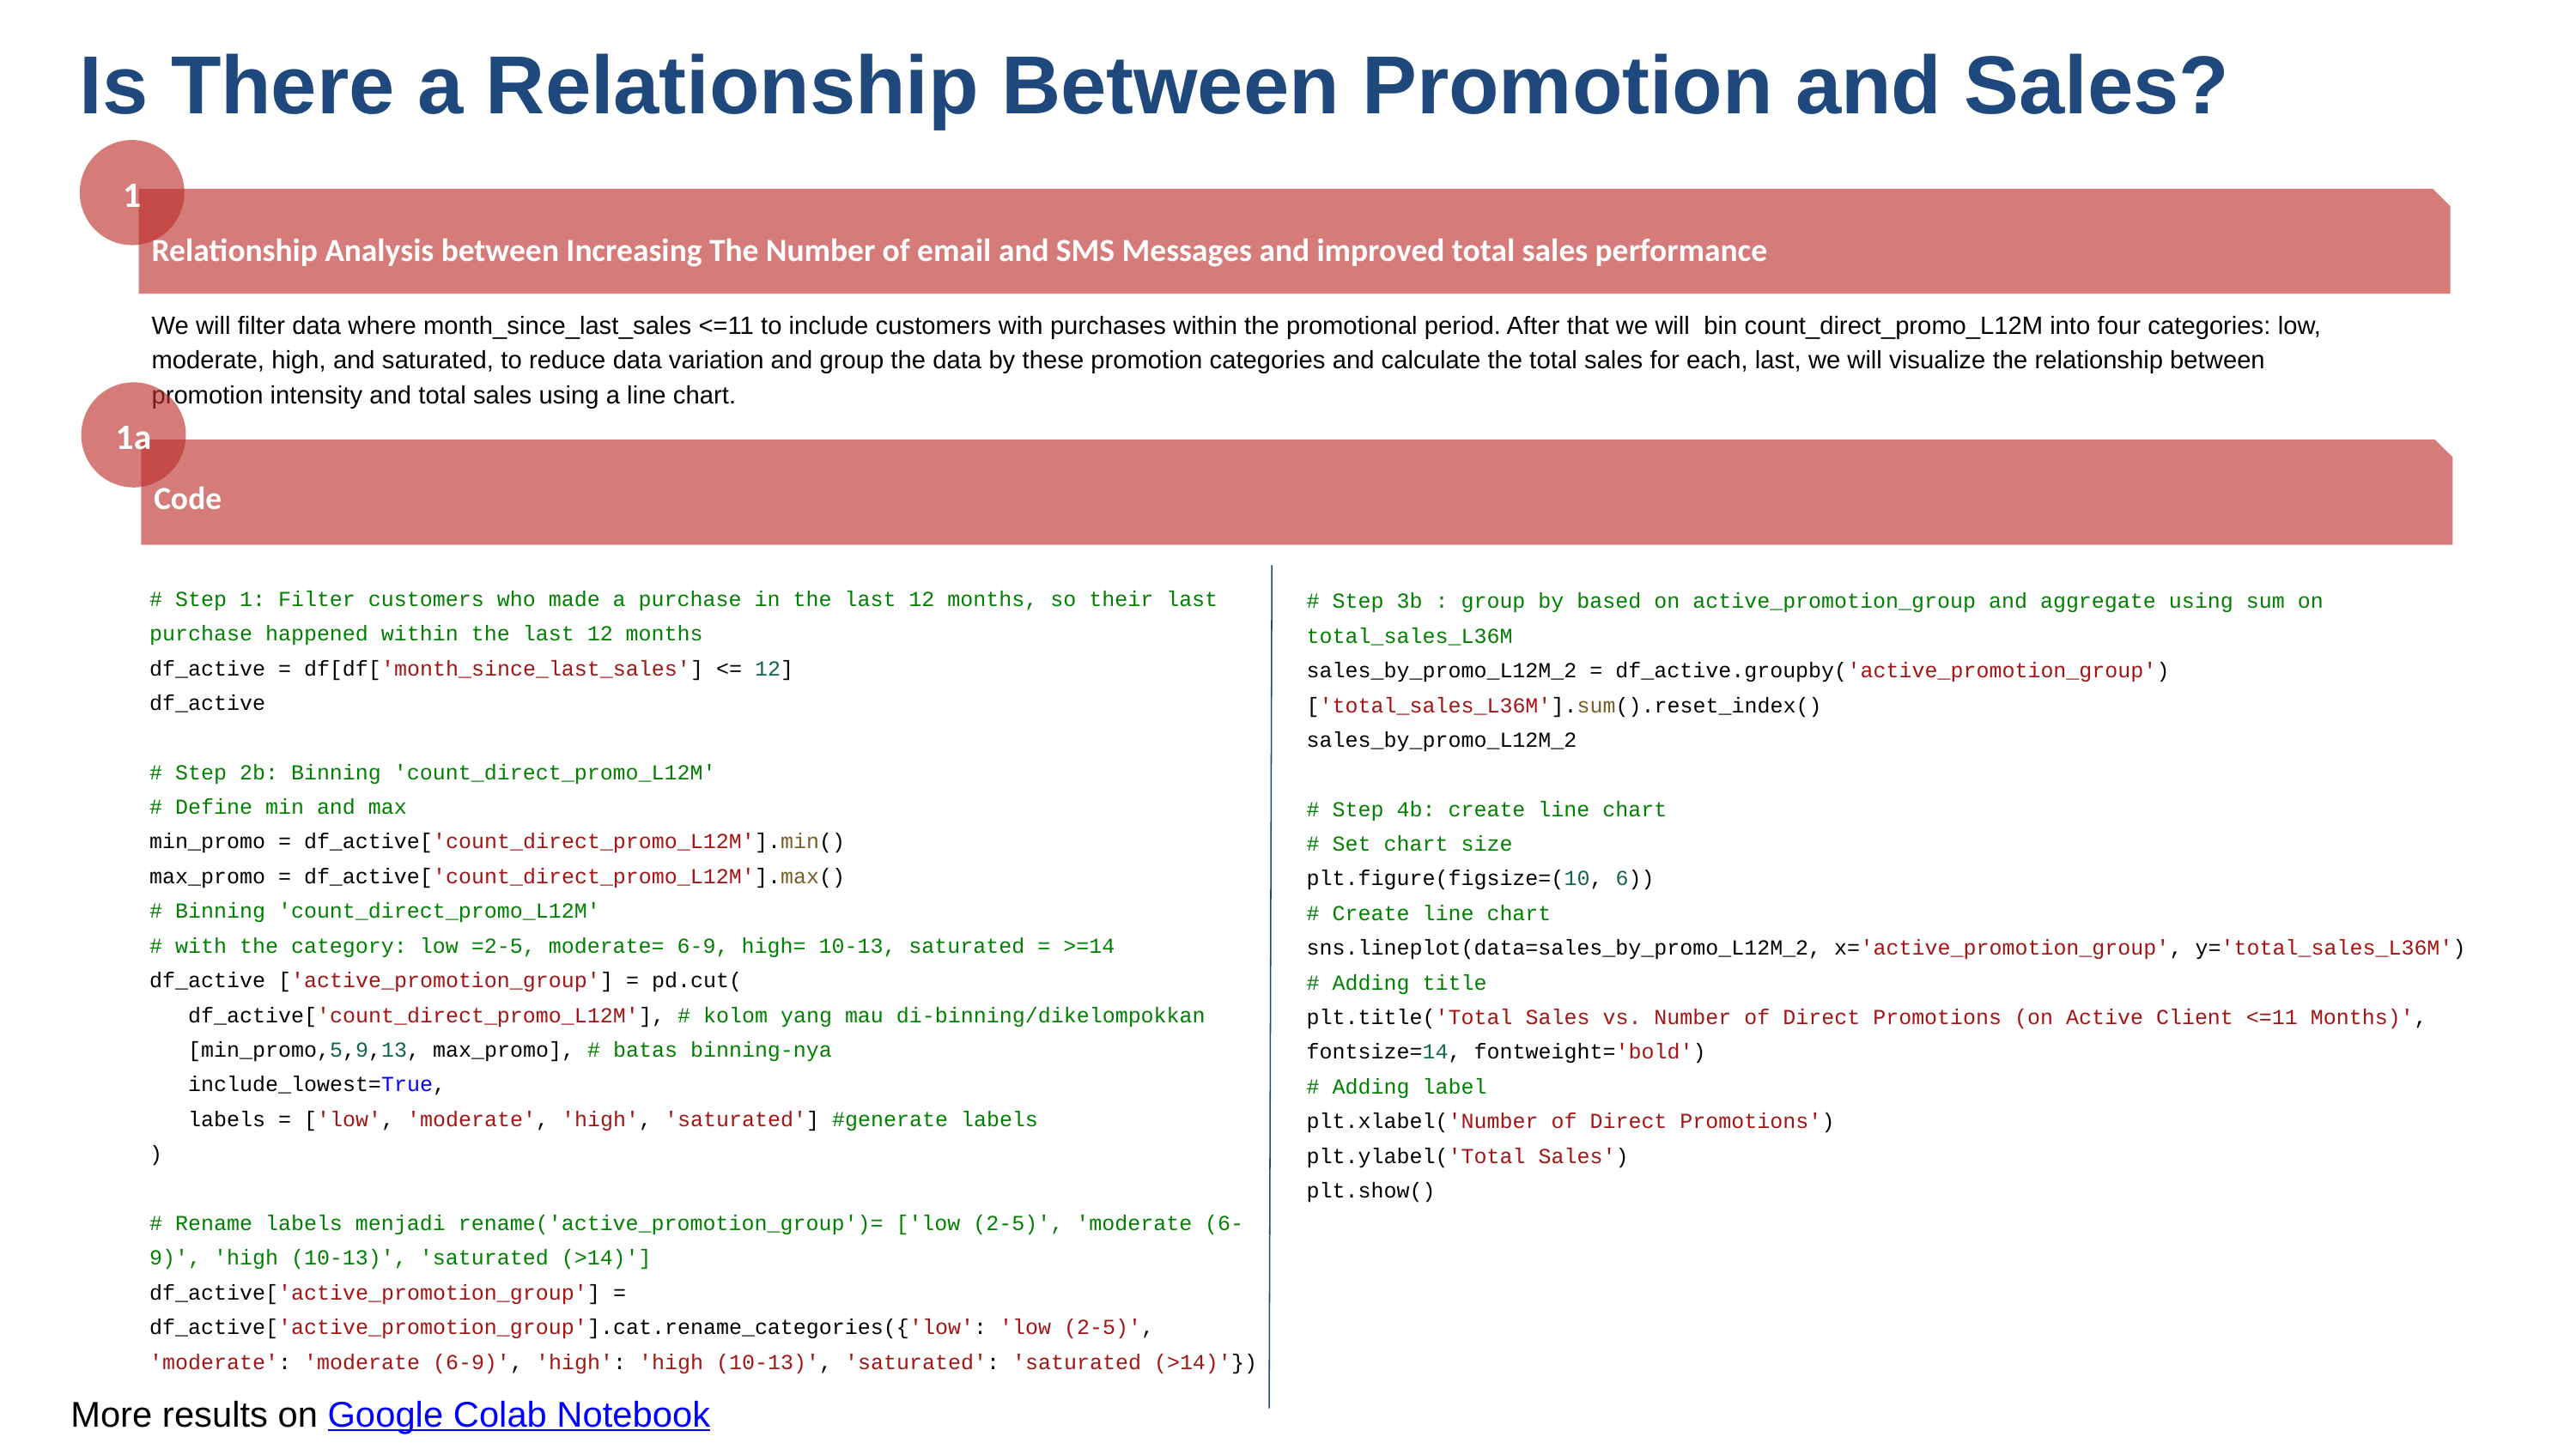

Is There a Relationship Between Promotion and Sales?
1
Relationship Analysis between Increasing The Number of email and SMS Messages and improved total sales performance
We will filter data where month_since_last_sales <=11 to include customers with purchases within the promotional period. After that we will  bin count_direct_promo_L12M into four categories: low, moderate, high, and saturated, to reduce data variation and group the data by these promotion categories and calculate the total sales for each, last, we will visualize the relationship between promotion intensity and total sales using a line chart.
1a
Code
# Step 3b : group by based on active_promotion_group and aggregate using sum on total_sales_L36M
sales_by_promo_L12M_2 = df_active.groupby('active_promotion_group')['total_sales_L36M'].sum().reset_index()
sales_by_promo_L12M_2

# Step 4b: create line chart
# Set chart size
plt.figure(figsize=(10, 6))
# Create line chart
sns.lineplot(data=sales_by_promo_L12M_2, x='active_promotion_group', y='total_sales_L36M')
# Adding title
plt.title('Total Sales vs. Number of Direct Promotions (on Active Client <=11 Months)', fontsize=14, fontweight='bold')
# Adding label
plt.xlabel('Number of Direct Promotions')
plt.ylabel('Total Sales')
plt.show()

# Step 1: Filter customers who made a purchase in the last 12 months, so their last purchase happened within the last 12 months
df_active = df[df['month_since_last_sales'] <= 12]
df_active

# Step 2b: Binning 'count_direct_promo_L12M'
# Define min and max
min_promo = df_active['count_direct_promo_L12M'].min()
max_promo = df_active['count_direct_promo_L12M'].max()
# Binning 'count_direct_promo_L12M'
# with the category: low =2-5, moderate= 6-9, high= 10-13, saturated = >=14
df_active ['active_promotion_group'] = pd.cut(
   df_active['count_direct_promo_L12M'], # kolom yang mau di-binning/dikelompokkan
   [min_promo,5,9,13, max_promo], # batas binning-nya
   include_lowest=True,
   labels = ['low', 'moderate', 'high', 'saturated'] #generate labels
)

# Rename labels menjadi rename('active_promotion_group')= ['low (2-5)', 'moderate (6-9)', 'high (10-13)', 'saturated (>14)']
df_active['active_promotion_group'] = df_active['active_promotion_group'].cat.rename_categories({'low': 'low (2-5)', 'moderate': 'moderate (6-9)', 'high': 'high (10-13)', 'saturated': 'saturated (>14)'})
More results on Google Colab Notebook